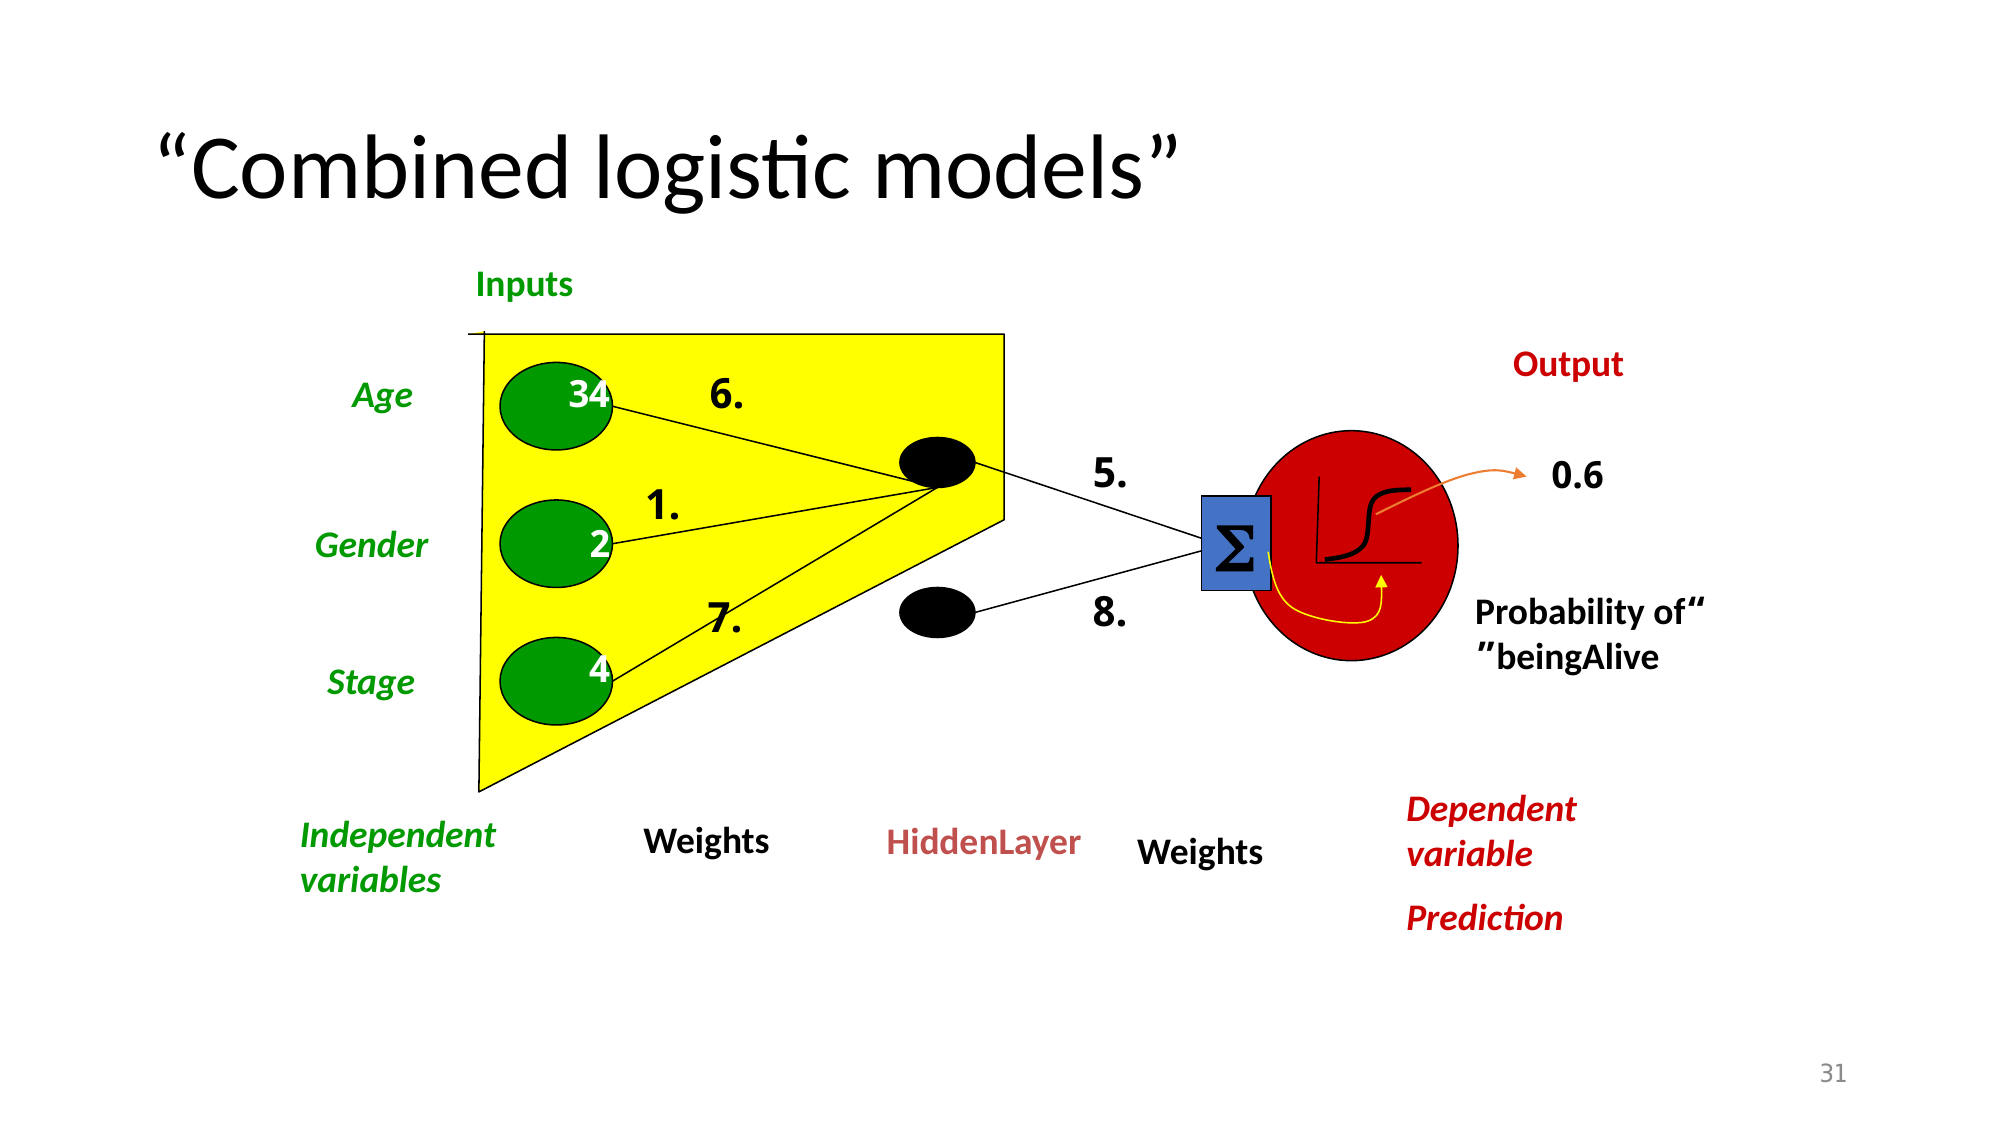

# “Combined logistic models”
Inputs

Output
.6
Age

34

Σ

.5
0.6
.1

Gender
2
.8
“Probability of beingAlive”
.7

4
Stage
Dependent variable
Prediction
Independent variables
Weights
HiddenLayer
Weights
31